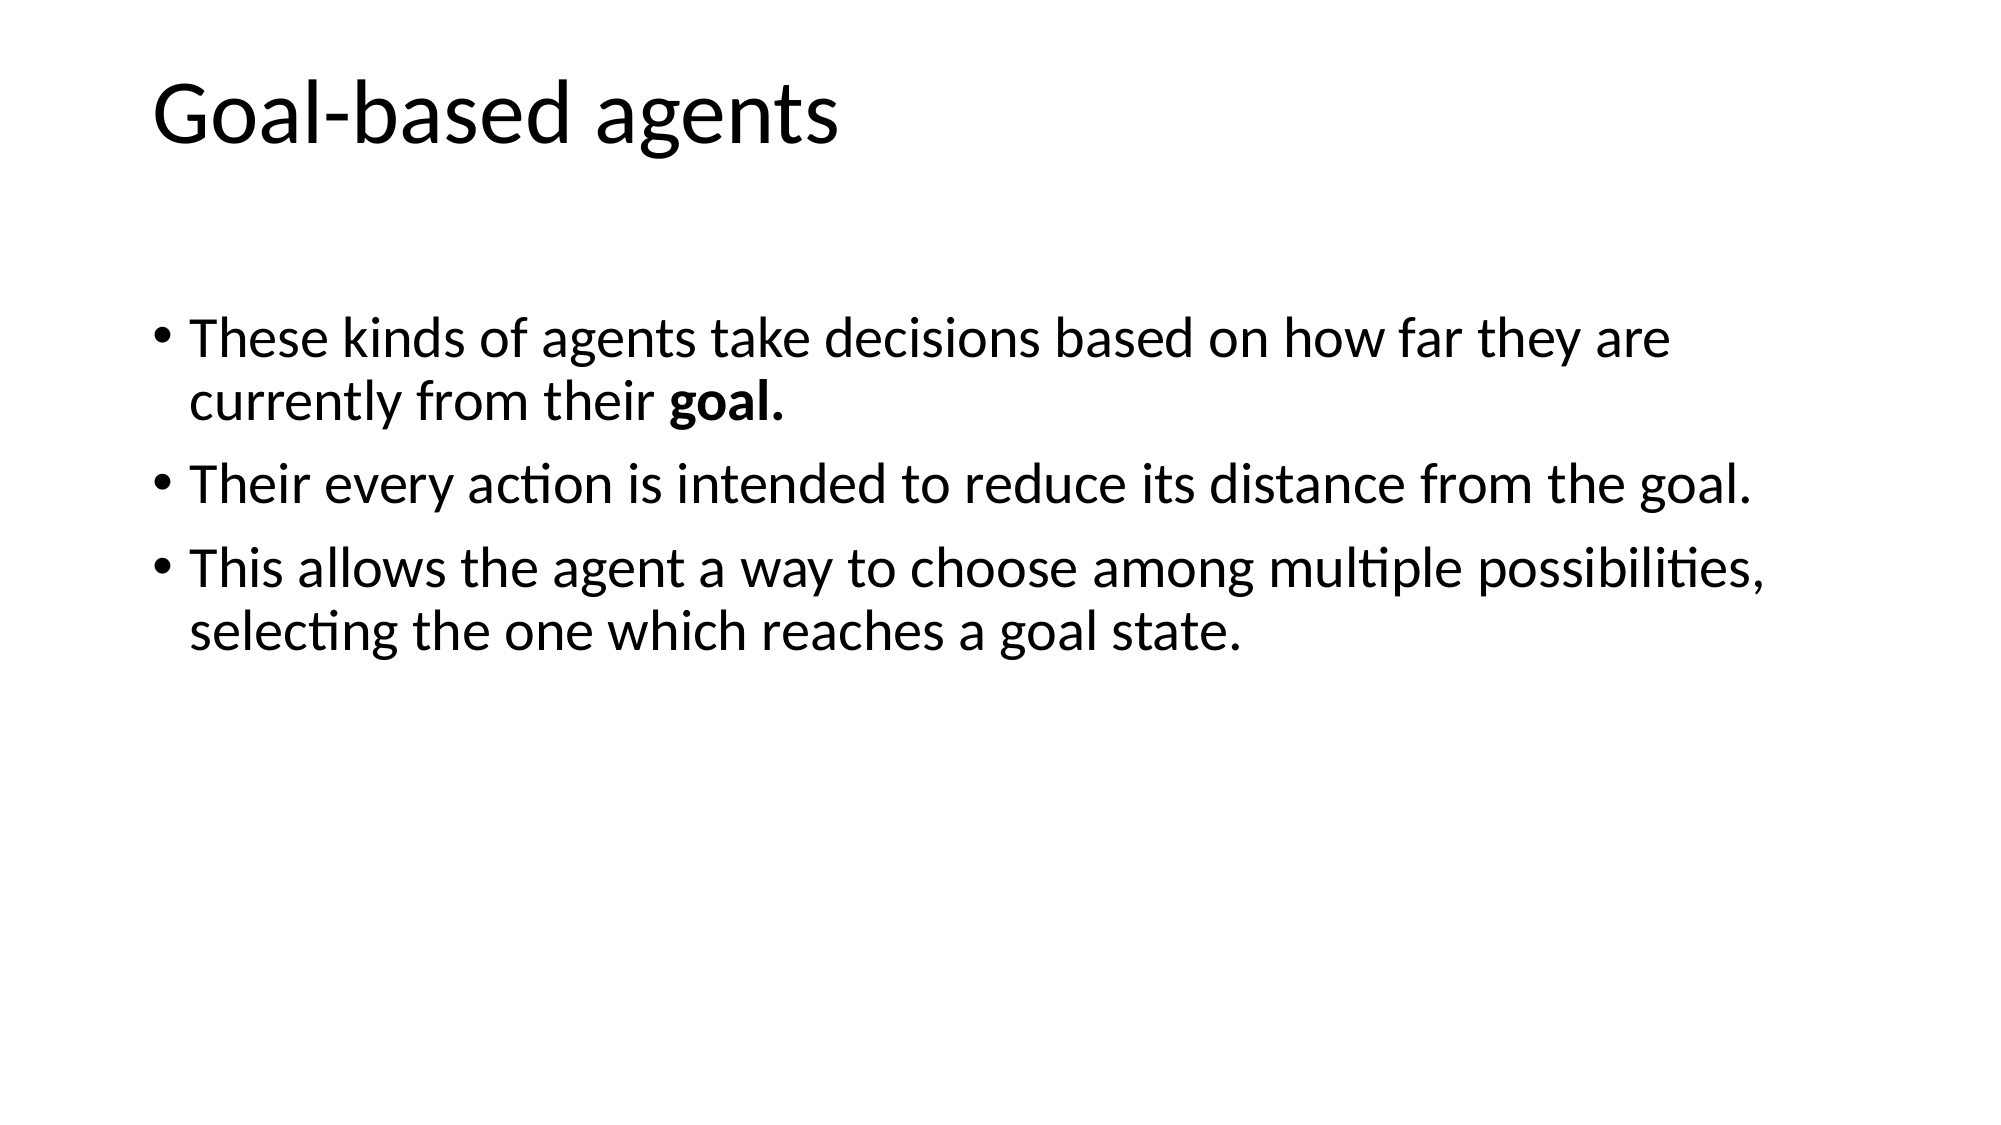

# Goal-based agents
These kinds of agents take decisions based on how far they are currently from their goal.
Their every action is intended to reduce its distance from the goal.
This allows the agent a way to choose among multiple possibilities, selecting the one which reaches a goal state.